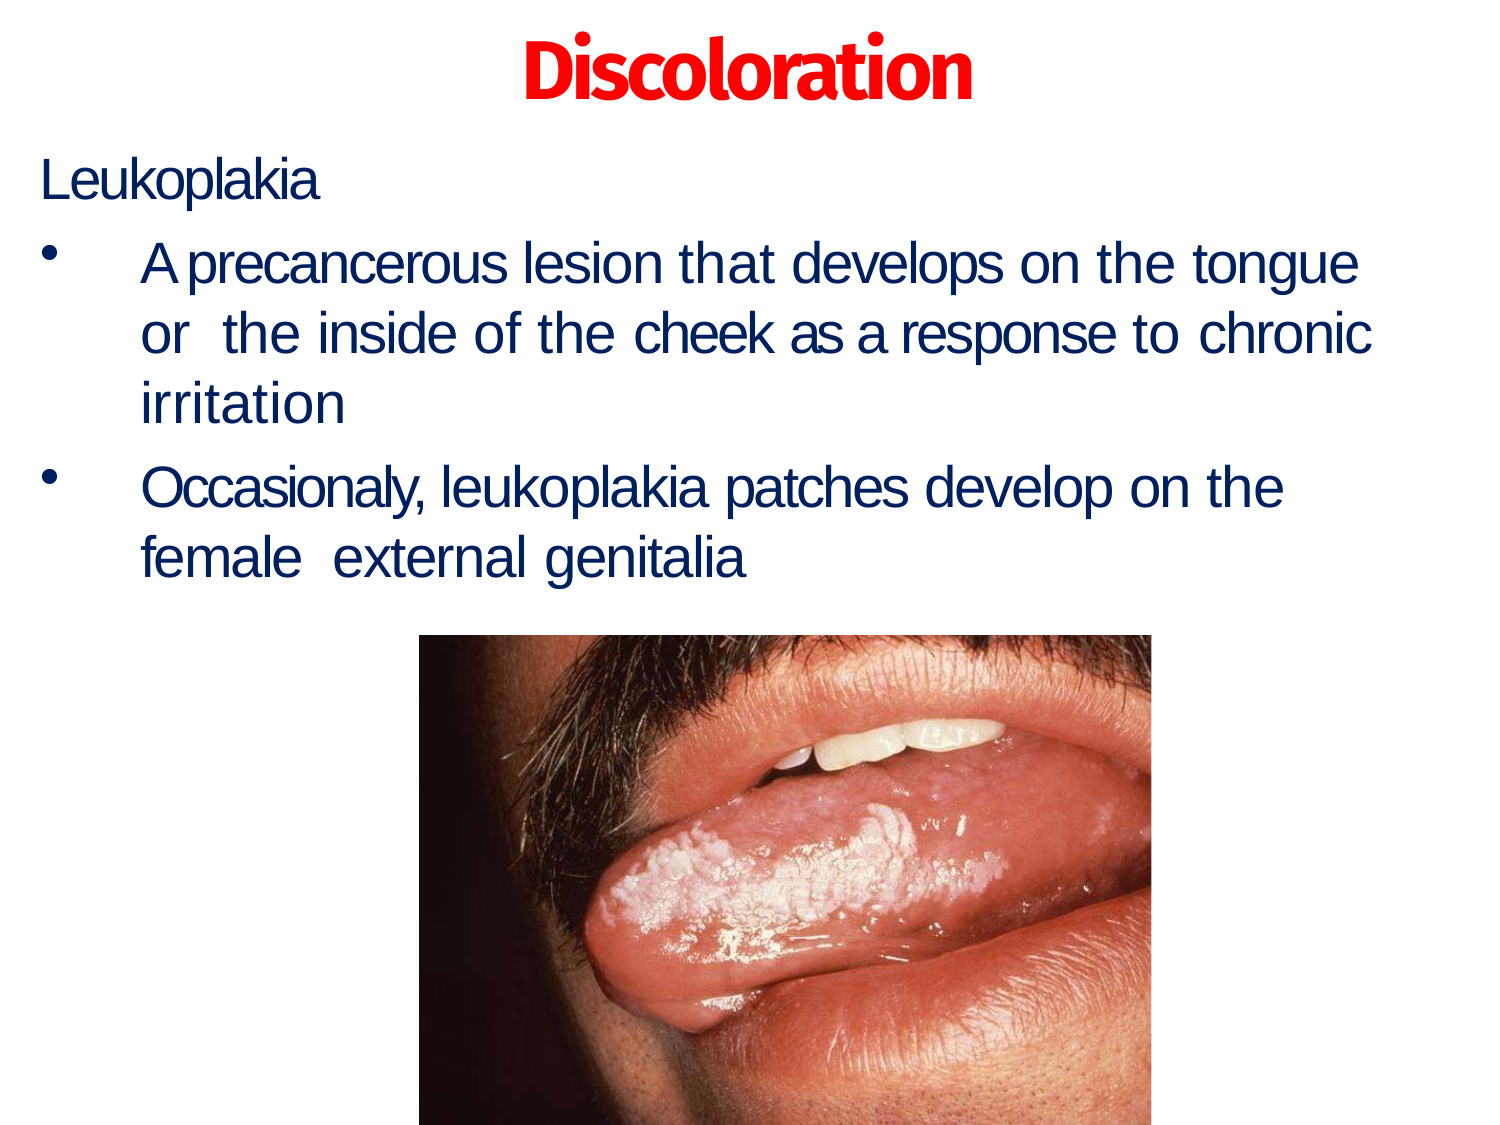

# Discoloration
Leukoplakia
A precancerous lesion that develops on the tongue or  the inside of the cheek as a response to chronic  irritation
Occasionaly, leukoplakia patches develop on the female  external genitalia